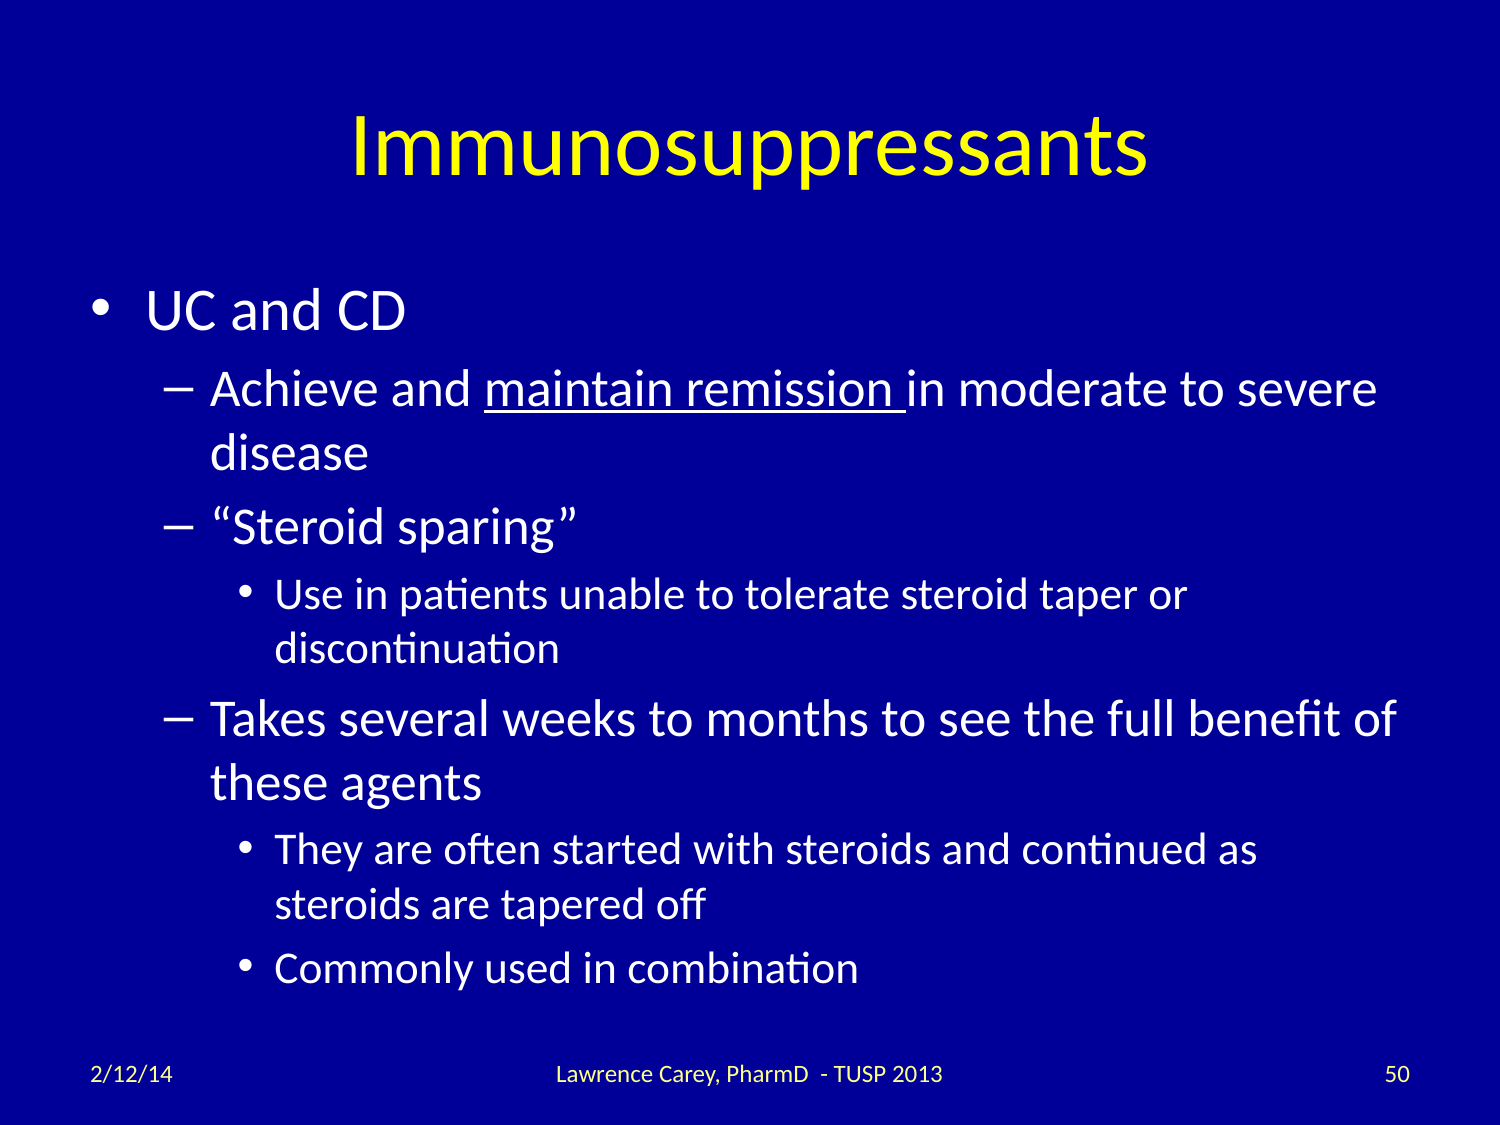

# Immunosuppressants
UC and CD
Achieve and maintain remission in moderate to severe disease
“Steroid sparing”
Use in patients unable to tolerate steroid taper or discontinuation
Takes several weeks to months to see the full benefit of these agents
They are often started with steroids and continued as steroids are tapered off
Commonly used in combination

2/12/14
Lawrence Carey, PharmD  - TUSP 2013
50